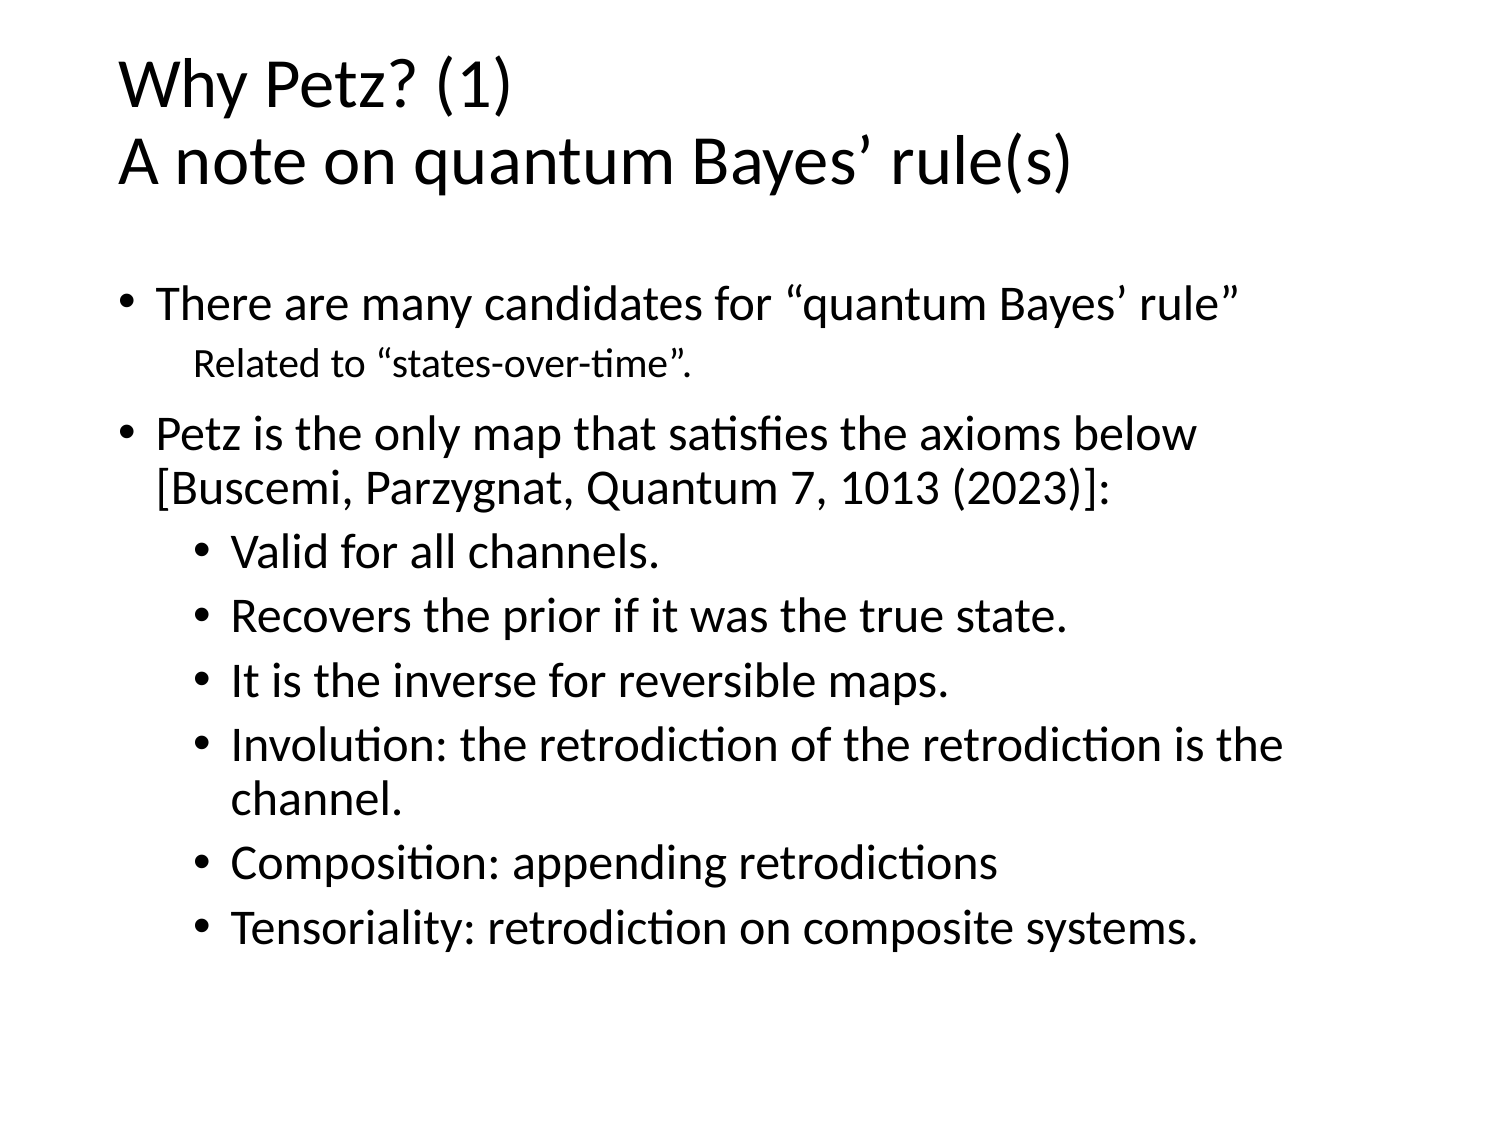

# Why Petz? (1) A note on quantum Bayes’ rule(s)
There are many candidates for “quantum Bayes’ rule”
Related to “states-over-time”.
Petz is the only map that satisfies the axioms below [Buscemi, Parzygnat, Quantum 7, 1013 (2023)]:
Valid for all channels.
Recovers the prior if it was the true state.
It is the inverse for reversible maps.
Involution: the retrodiction of the retrodiction is the channel.
Composition: appending retrodictions
Tensoriality: retrodiction on composite systems.